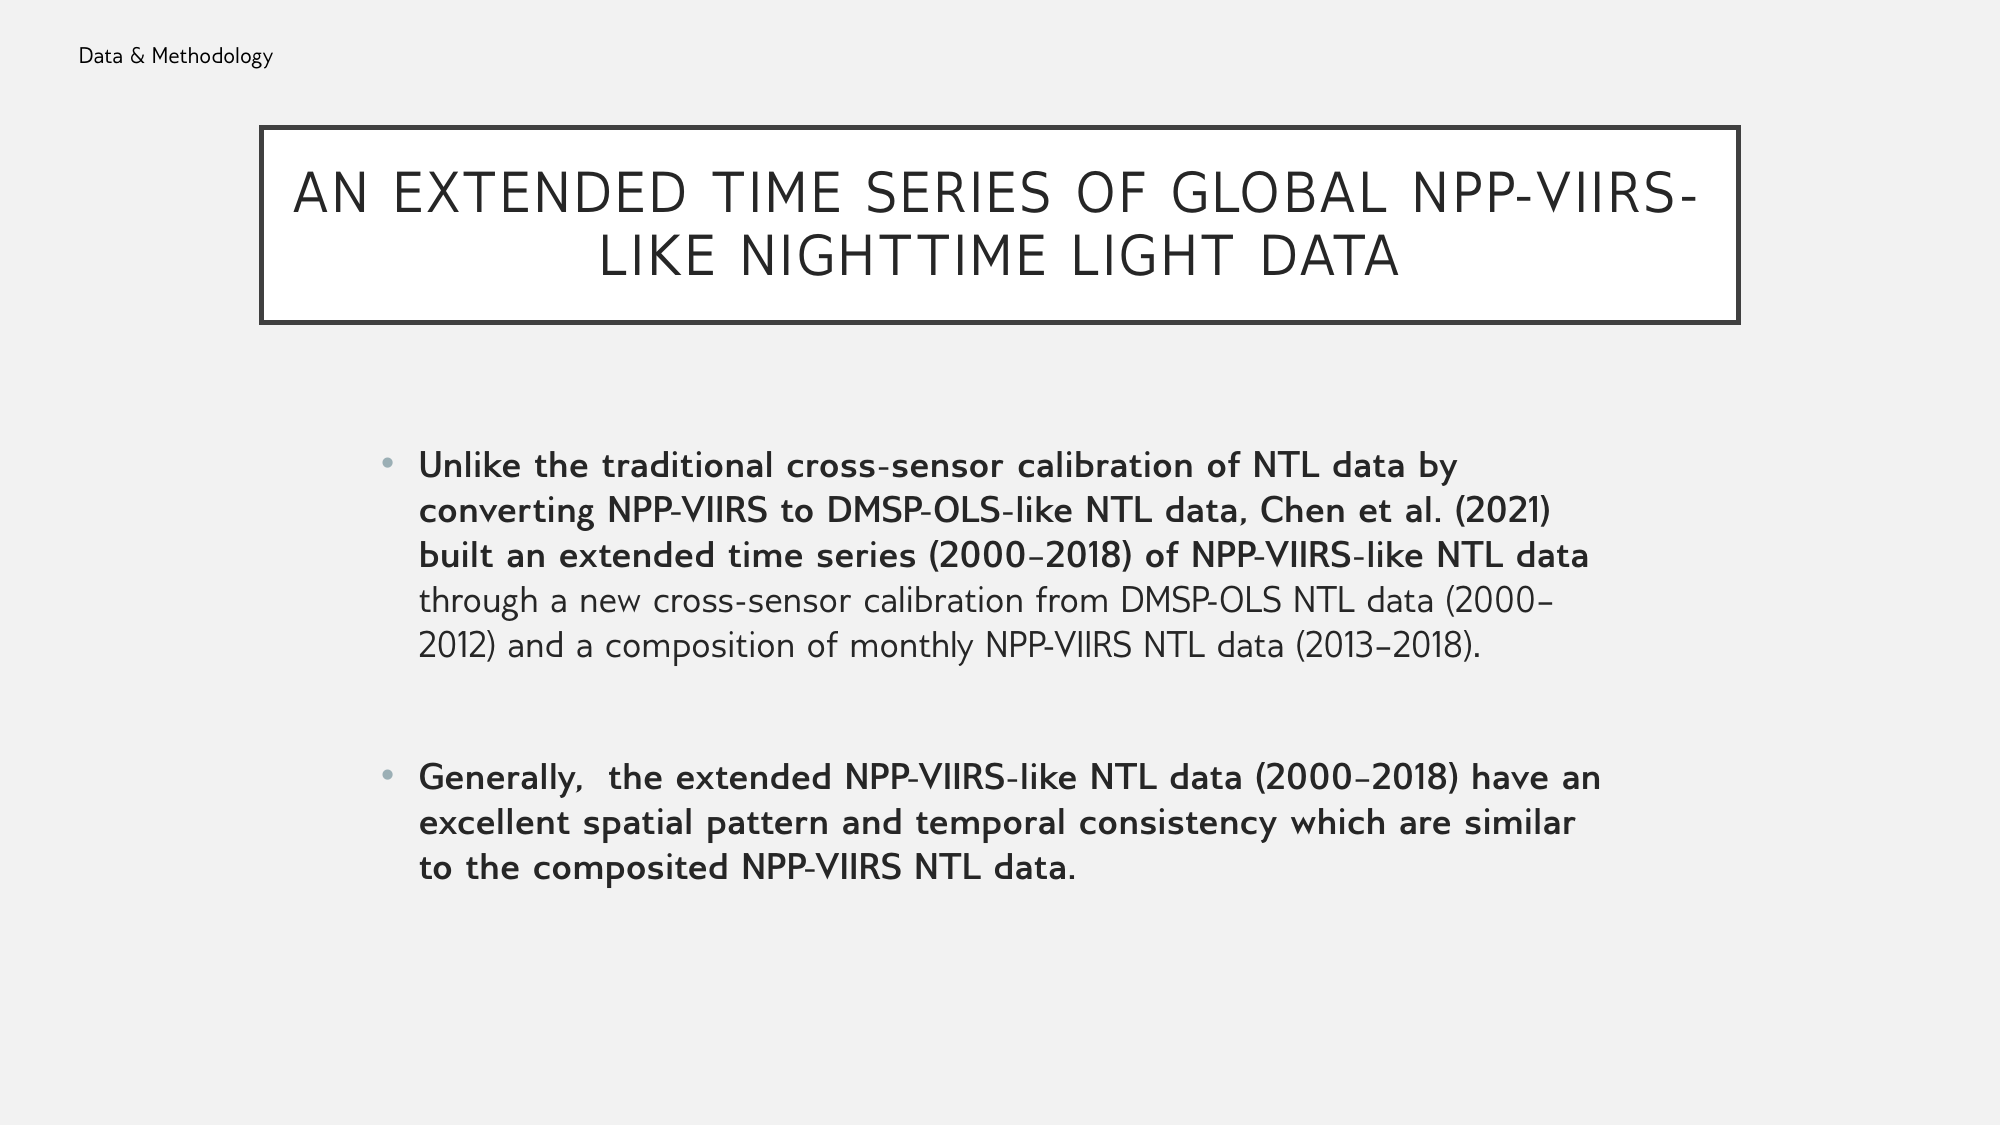

Data & Methodology
# An extended time series of global npp-viirs-like nighttime light data
Unlike the traditional cross-sensor calibration of NTL data by converting NPP-VIIRS to DMSP-OLS-like NTL data, Chen et al. (2021) built an extended time series (2000–2018) of NPP-VIIRS-like NTL data through a new cross-sensor calibration from DMSP-OLS NTL data (2000–2012) and a composition of monthly NPP-VIIRS NTL data (2013–2018).

Generally,  the extended NPP-VIIRS-like NTL data (2000–2018) have an excellent spatial pattern and temporal consistency which are similar to the composited NPP-VIIRS NTL data.